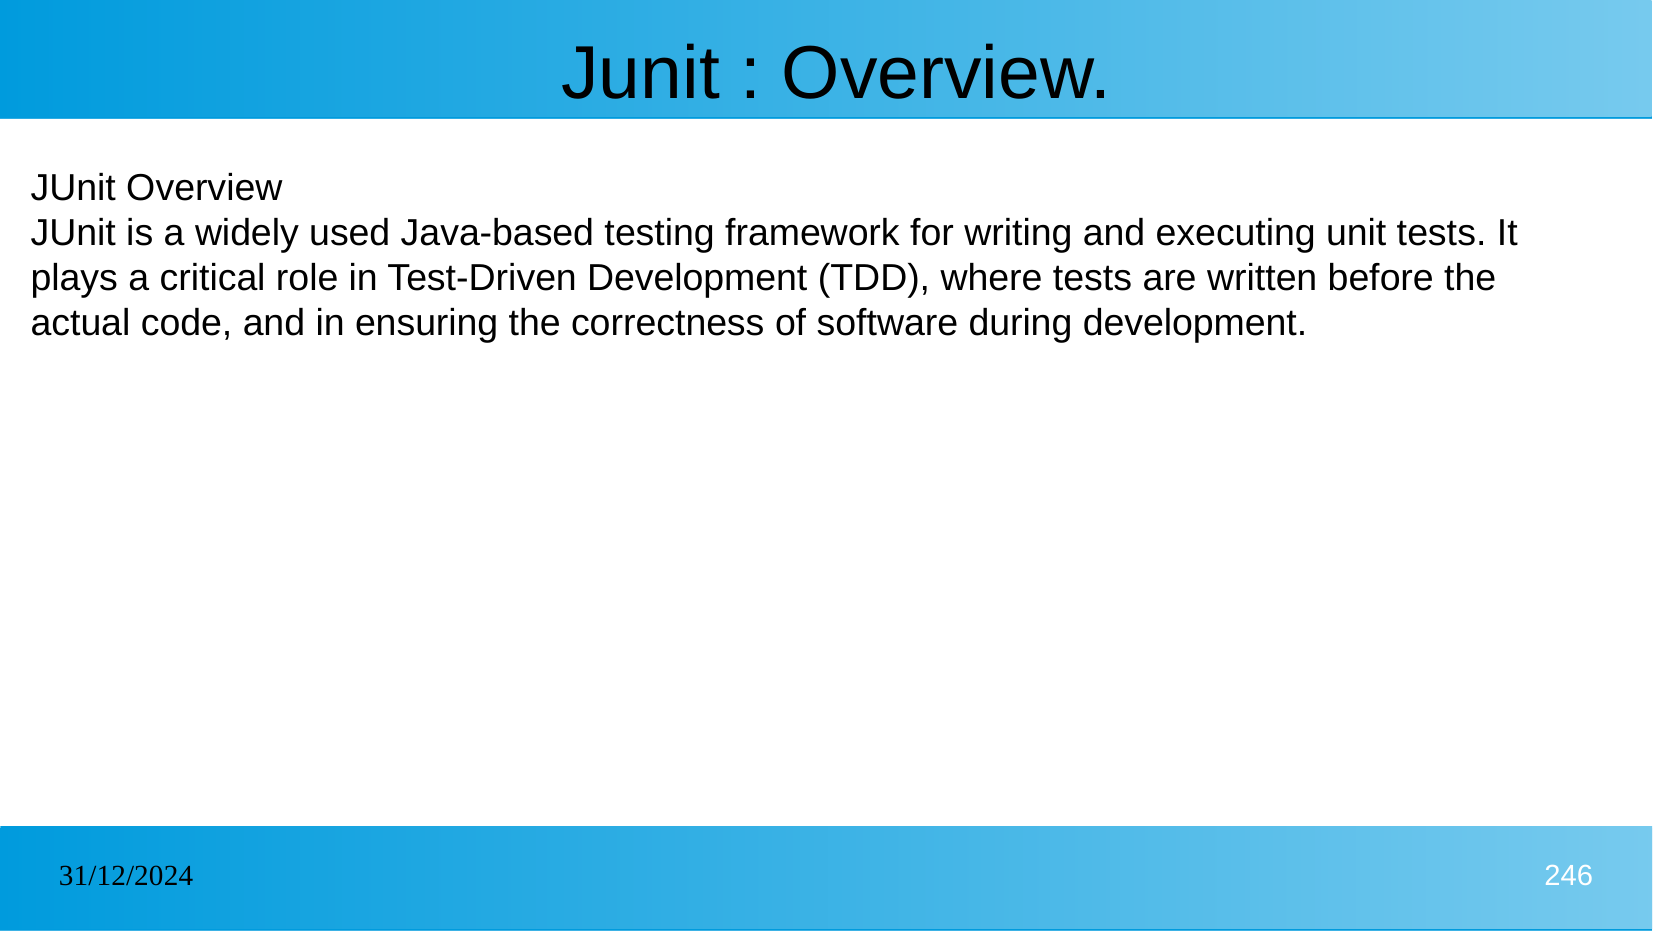

# Junit : Overview.

JUnit Overview
JUnit is a widely used Java-based testing framework for writing and executing unit tests. It plays a critical role in Test-Driven Development (TDD), where tests are written before the actual code, and in ensuring the correctness of software during development.
31/12/2024
246